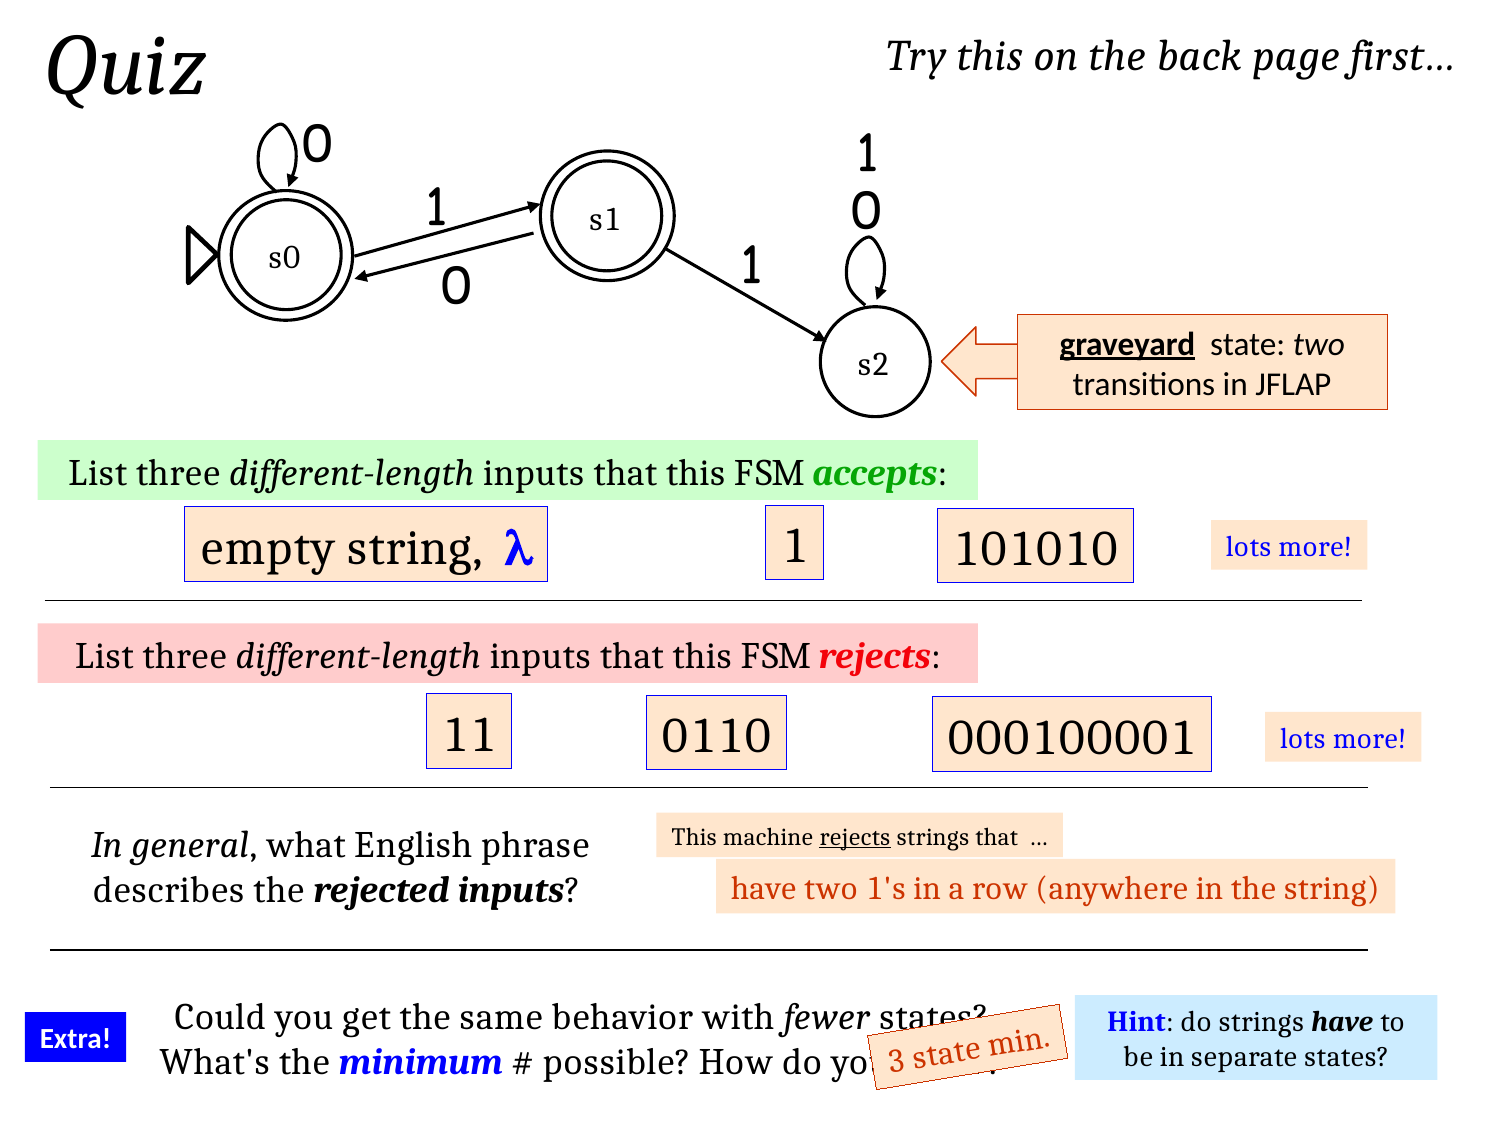

Quiz
Try this on the back page first…
0
1

1
0
s1

1

s0

0

graveyard  state: two transitions in JFLAP

s2
List three different-length inputs that this FSM accepts:
1
empty string,  λ
101010
lots more!
List three different-length inputs that this FSM rejects:
11
0110
000100001
lots more!
In general, what English phrase describes the rejected inputs?
This machine rejects strings that  …
have two 1's in a row (anywhere in the string)
Could you get the same behavior with fewer states? What's the minimum # possible? How do you know?
Hint: do strings have to be in separate states?
Extra!
3 state min.